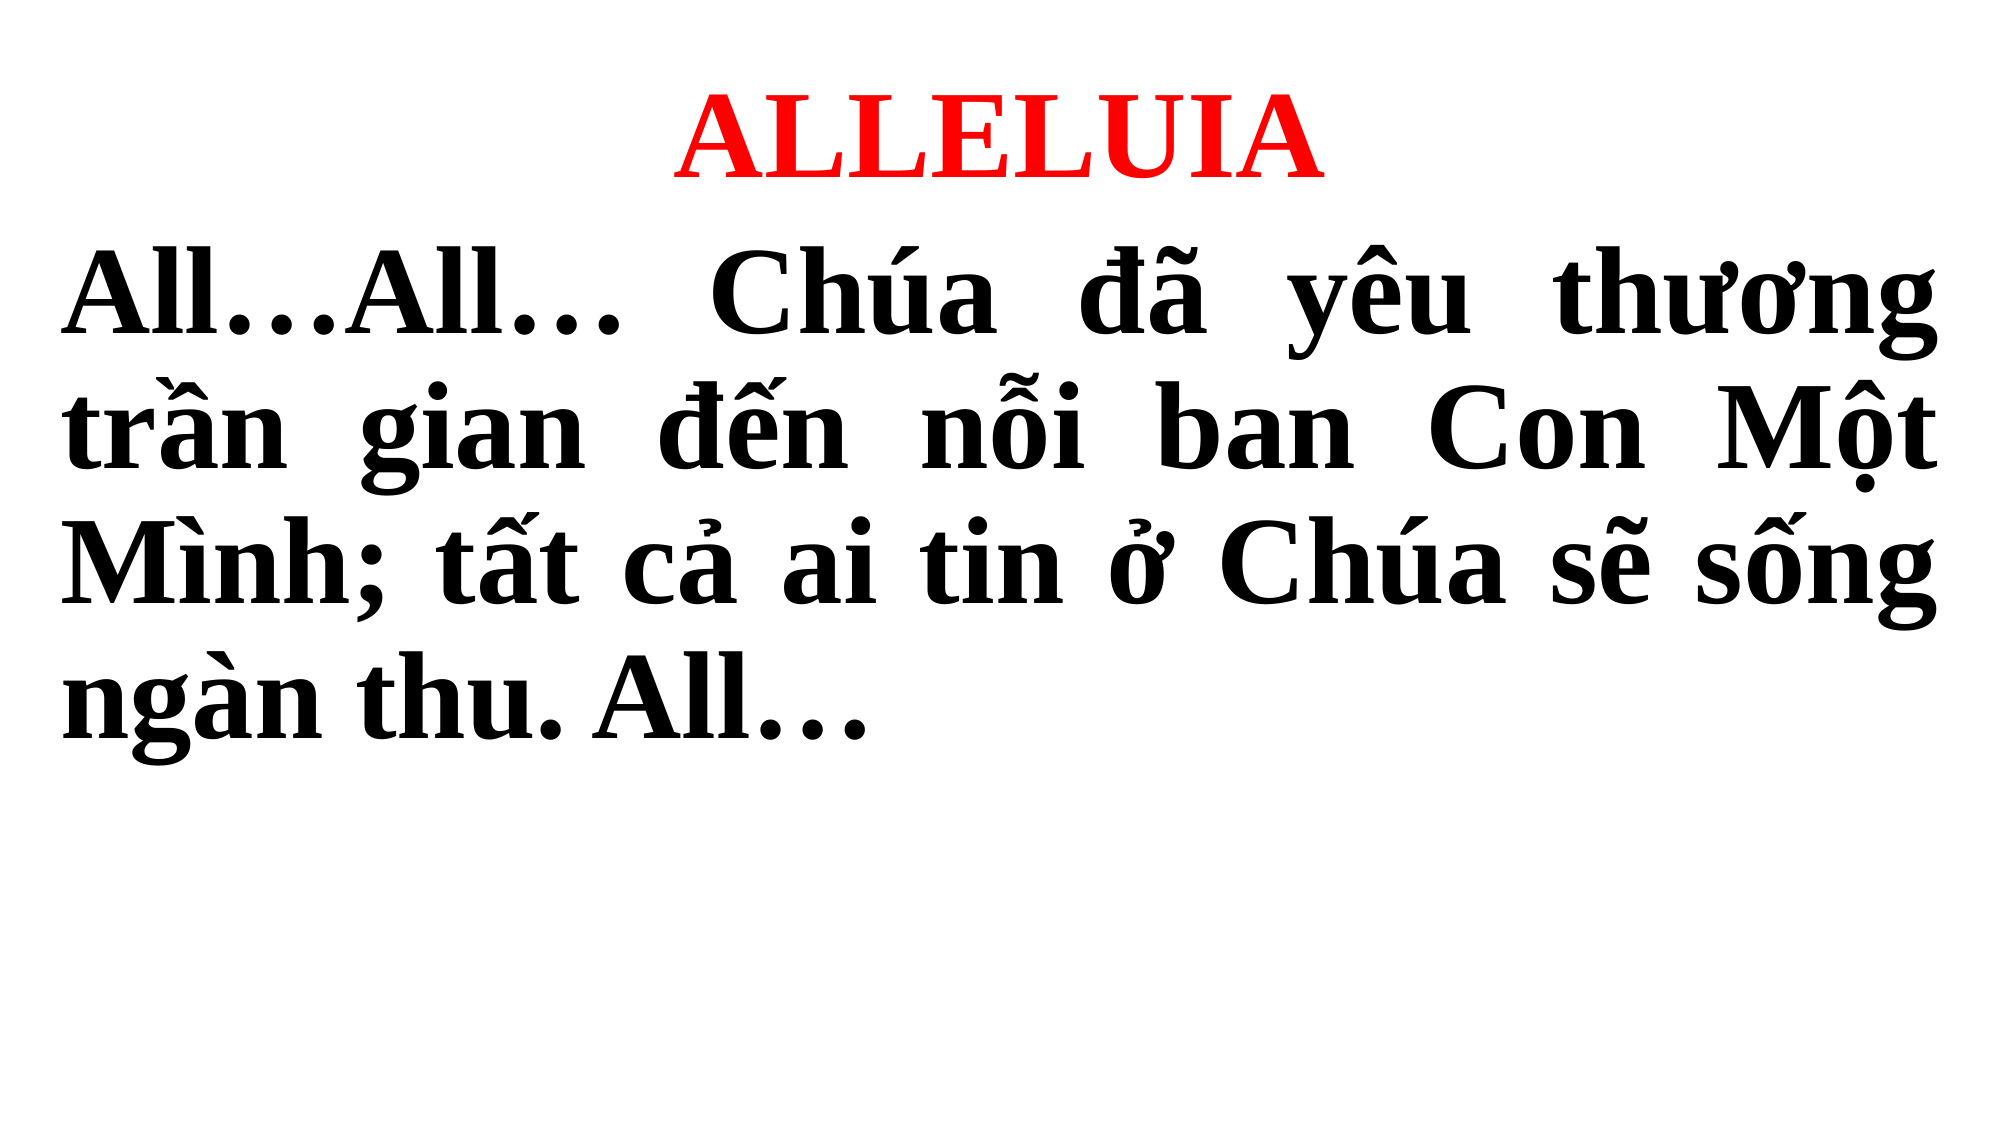

ALLELUIA
All…All… Chúa đã yêu thương trần gian đến nỗi ban Con Một Mình; tất cả ai tin ở Chúa sẽ sống ngàn thu. All…